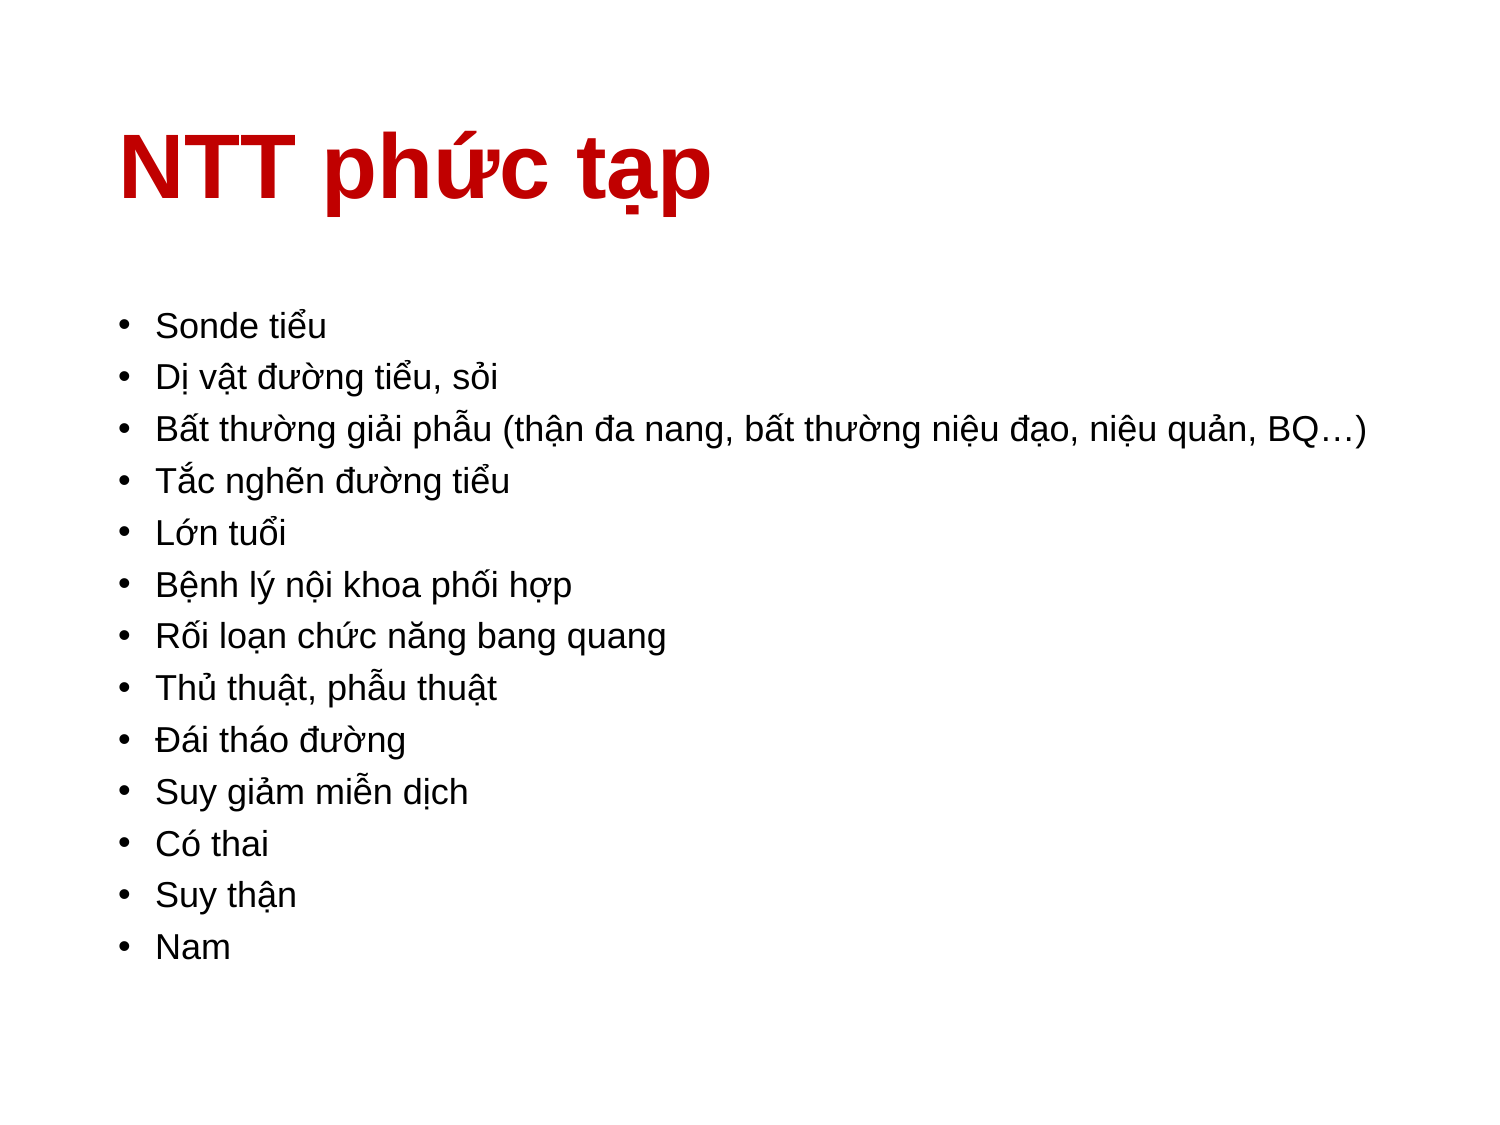

# NTT phức tạp
Sonde tiểu
Dị vật đường tiểu, sỏi
Bất thường giải phẫu (thận đa nang, bất thường niệu đạo, niệu quản, BQ…)
Tắc nghẽn đường tiểu
Lớn tuổi
Bệnh lý nội khoa phối hợp
Rối loạn chức năng bang quang
Thủ thuật, phẫu thuật
Đái tháo đường
Suy giảm miễn dịch
Có thai
Suy thận
Nam